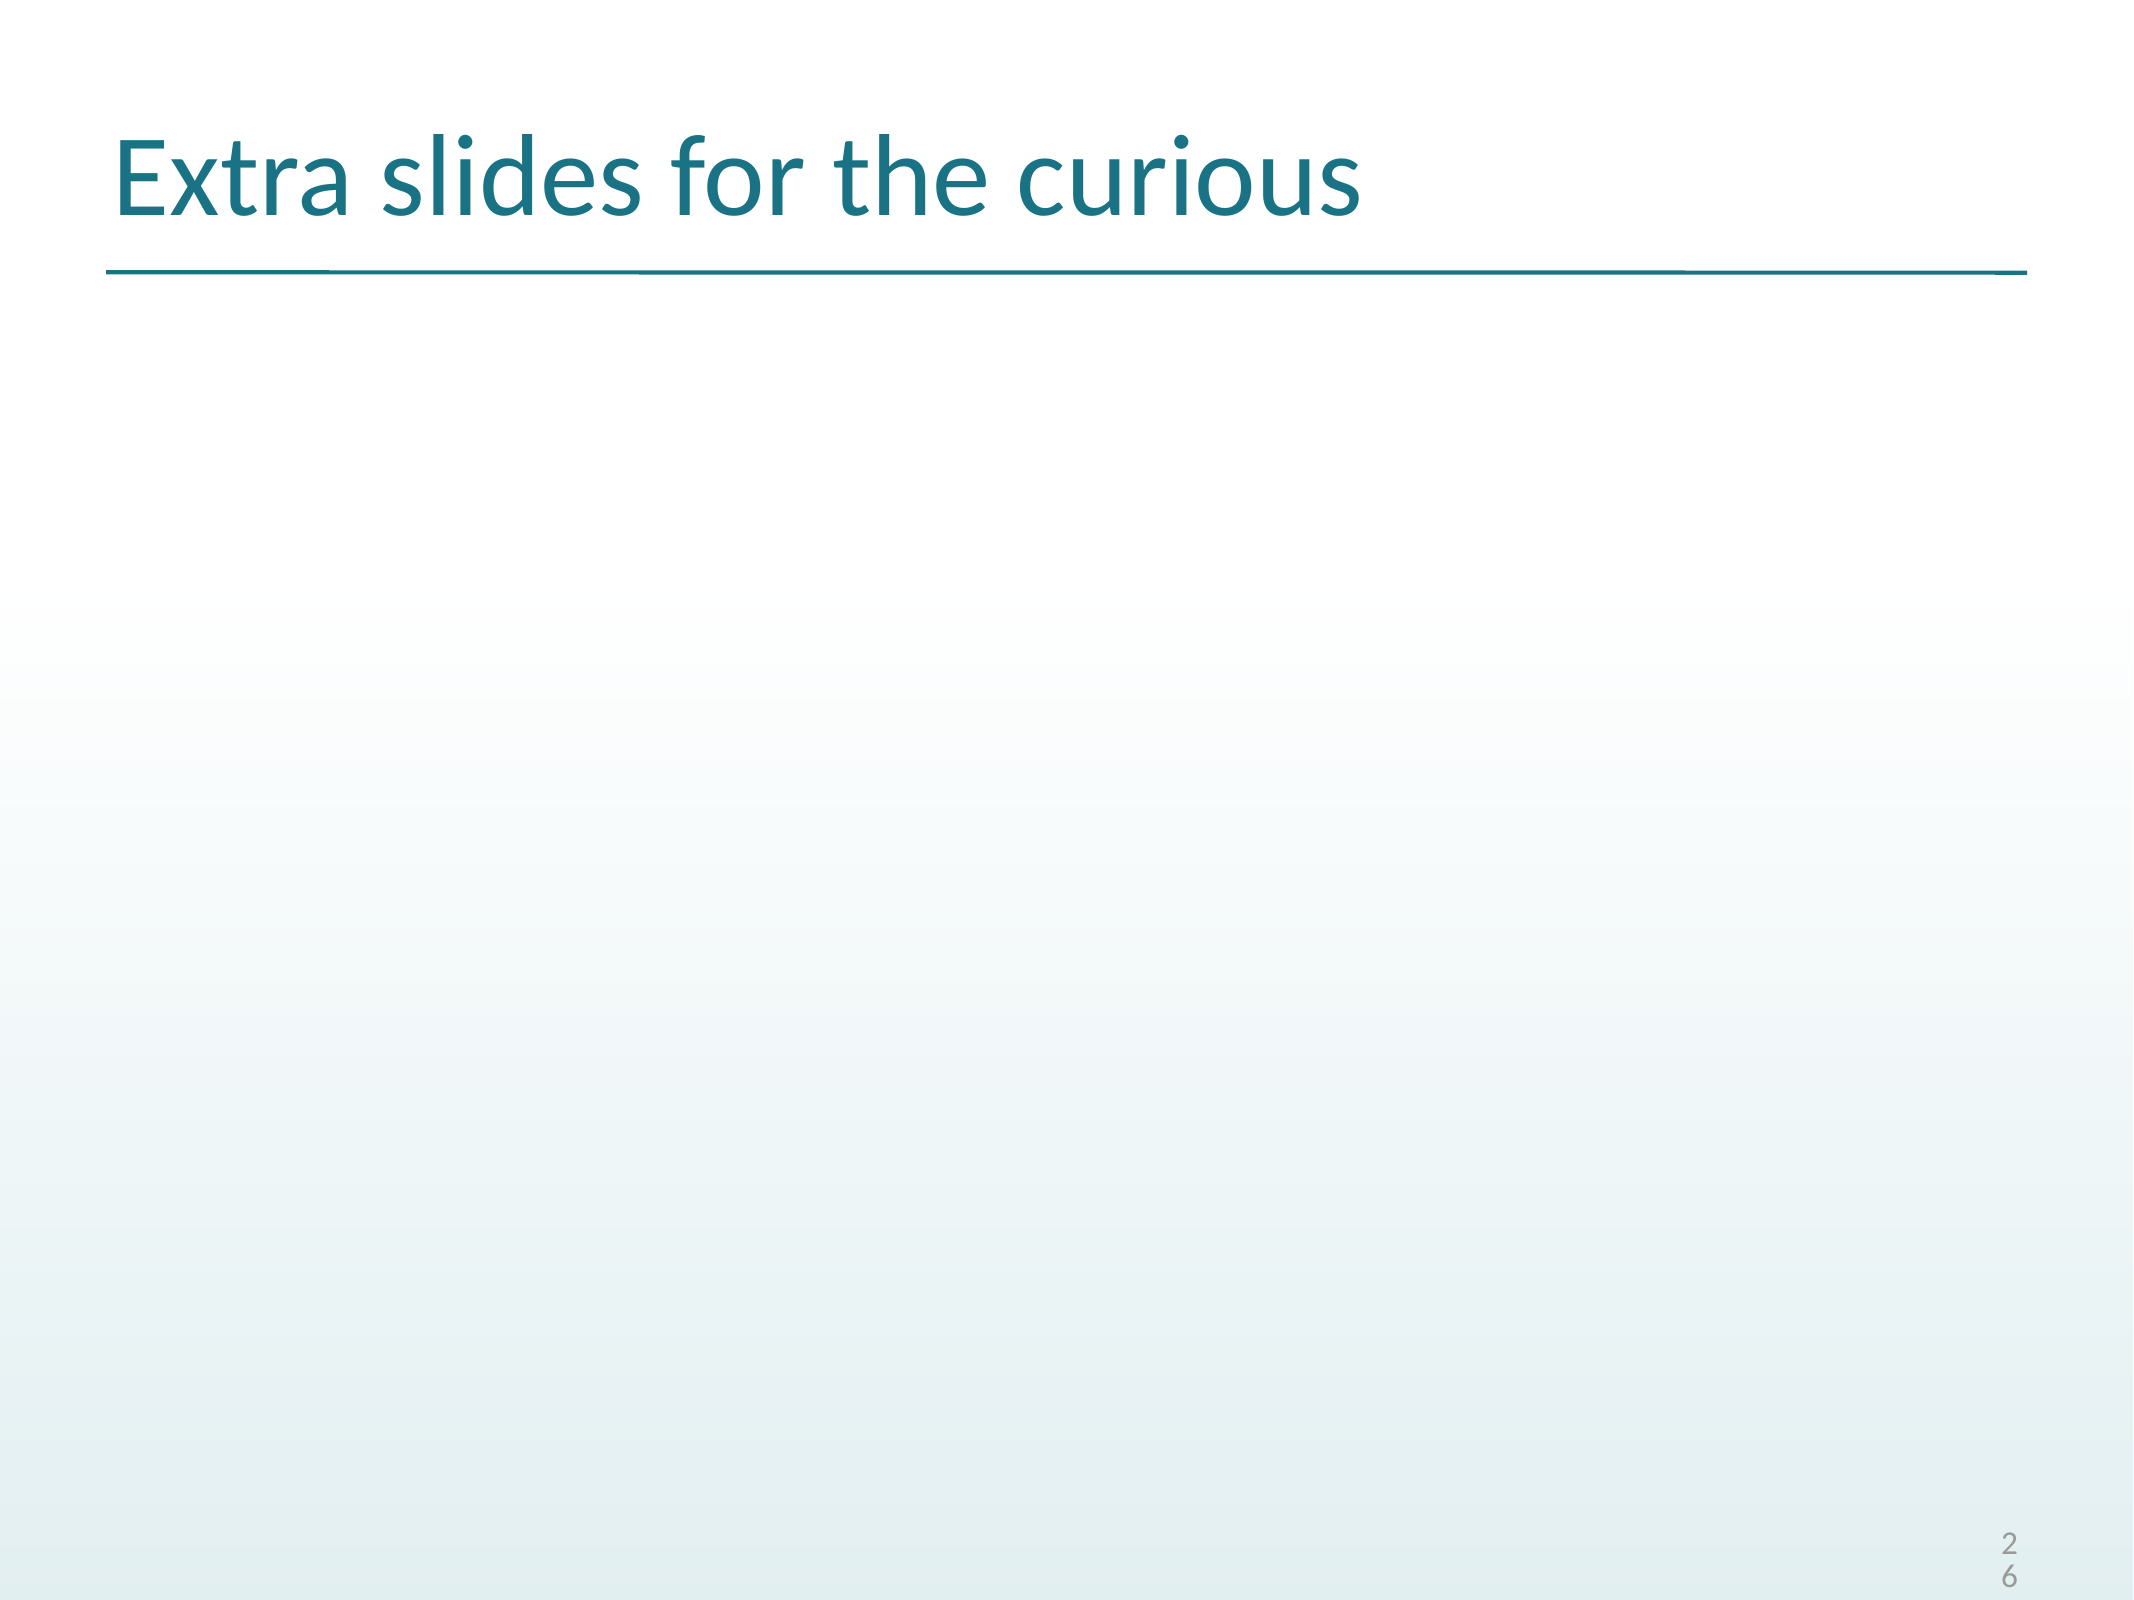

# Extra slides for the curious
26